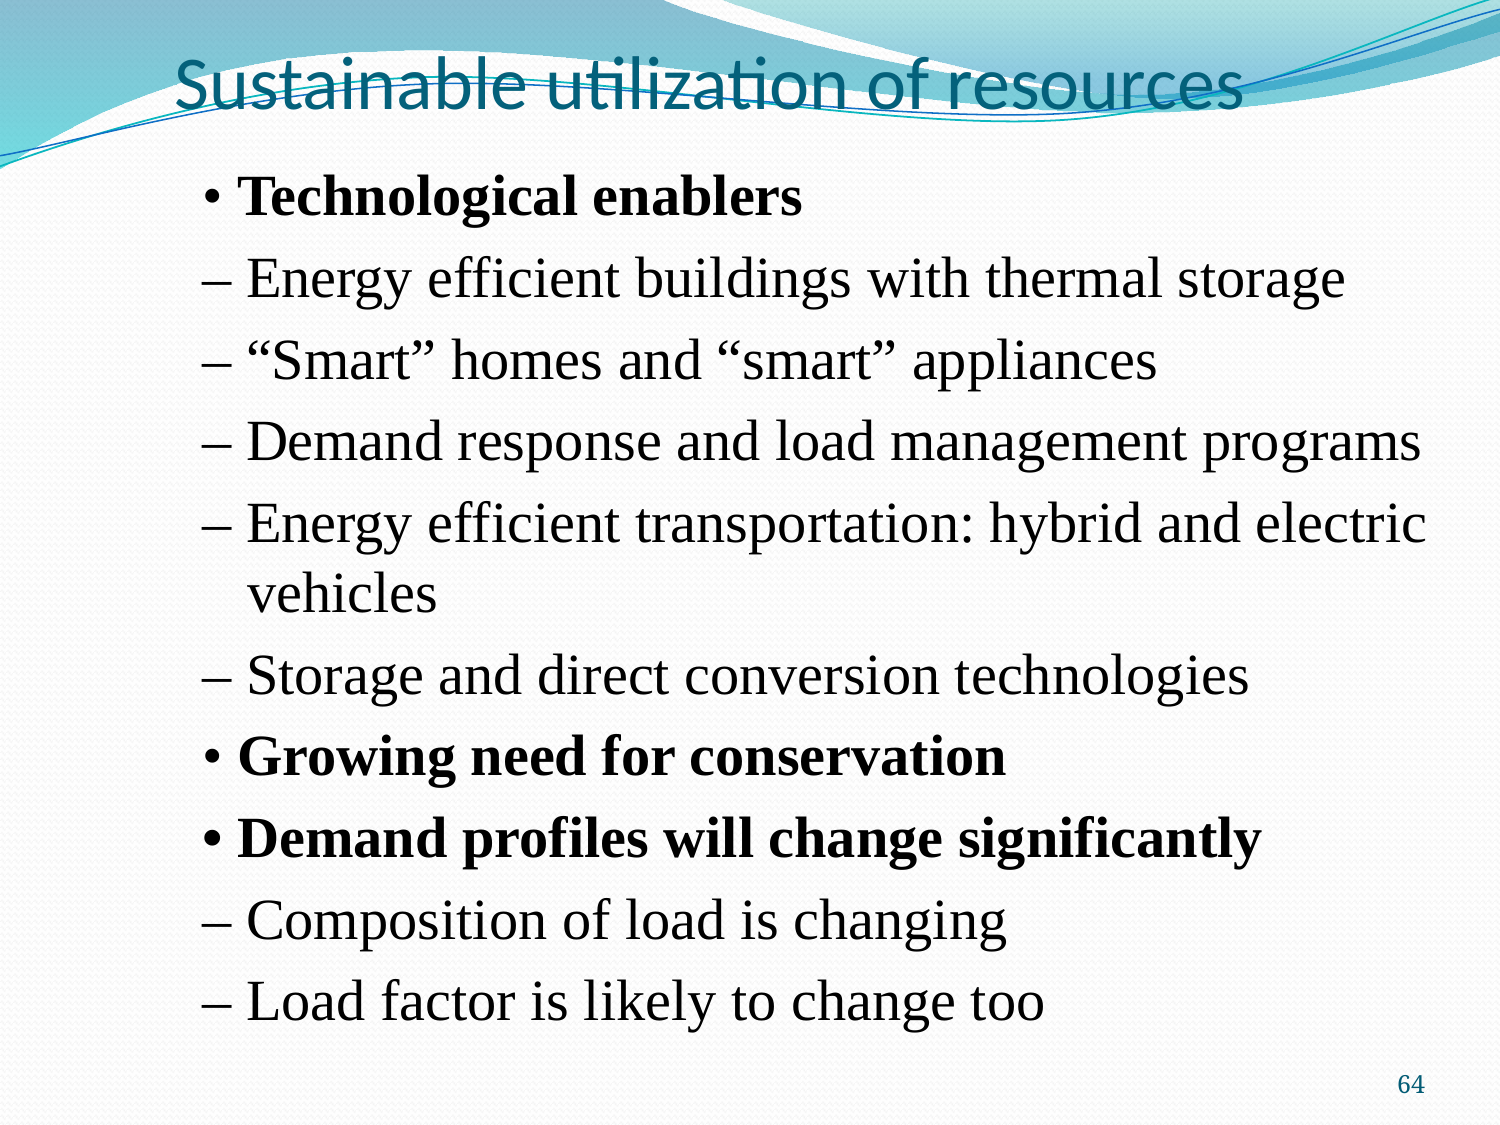

# Sustainable utilization of resources
• Technological enablers
– Energy efficient buildings with thermal storage
– “Smart” homes and “smart” appliances
– Demand response and load management programs
– Energy efficient transportation: hybrid and electric vehicles
– Storage and direct conversion technologies
• Growing need for conservation
• Demand profiles will change significantly
– Composition of load is changing
– Load factor is likely to change too
64